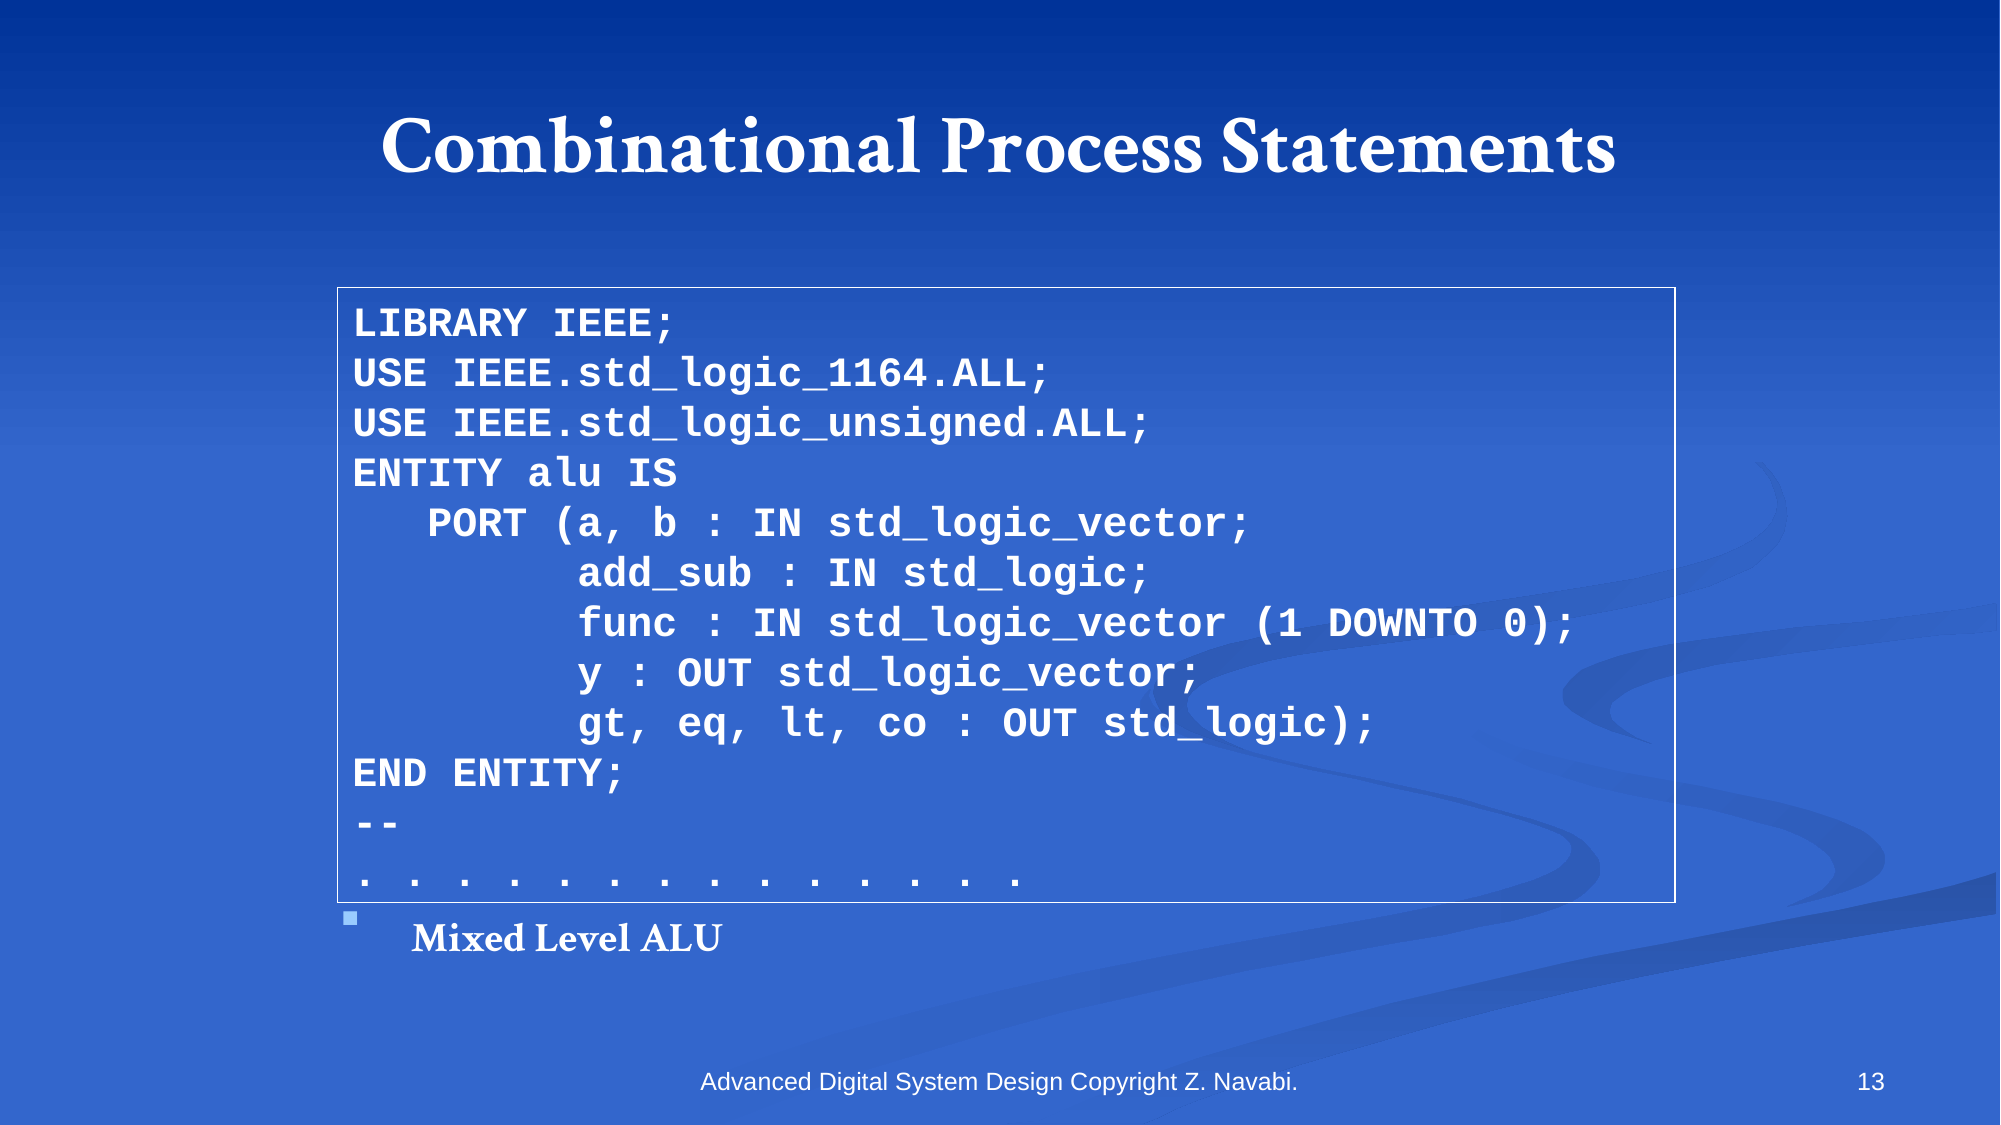

# Combinational Process Statements
LIBRARY IEEE;
USE IEEE.std_logic_1164.ALL;
USE IEEE.std_logic_unsigned.ALL;
ENTITY alu IS
   PORT (a, b : IN std_logic_vector;
         add_sub : IN std_logic;
         func : IN std_logic_vector (1 DOWNTO 0);
         y : OUT std_logic_vector;
         gt, eq, lt, co : OUT std_logic);
END ENTITY;
--
. . . . . . . . . . . . . .
 Mixed Level ALU
Advanced Digital System Design Copyright Z. Navabi.
13